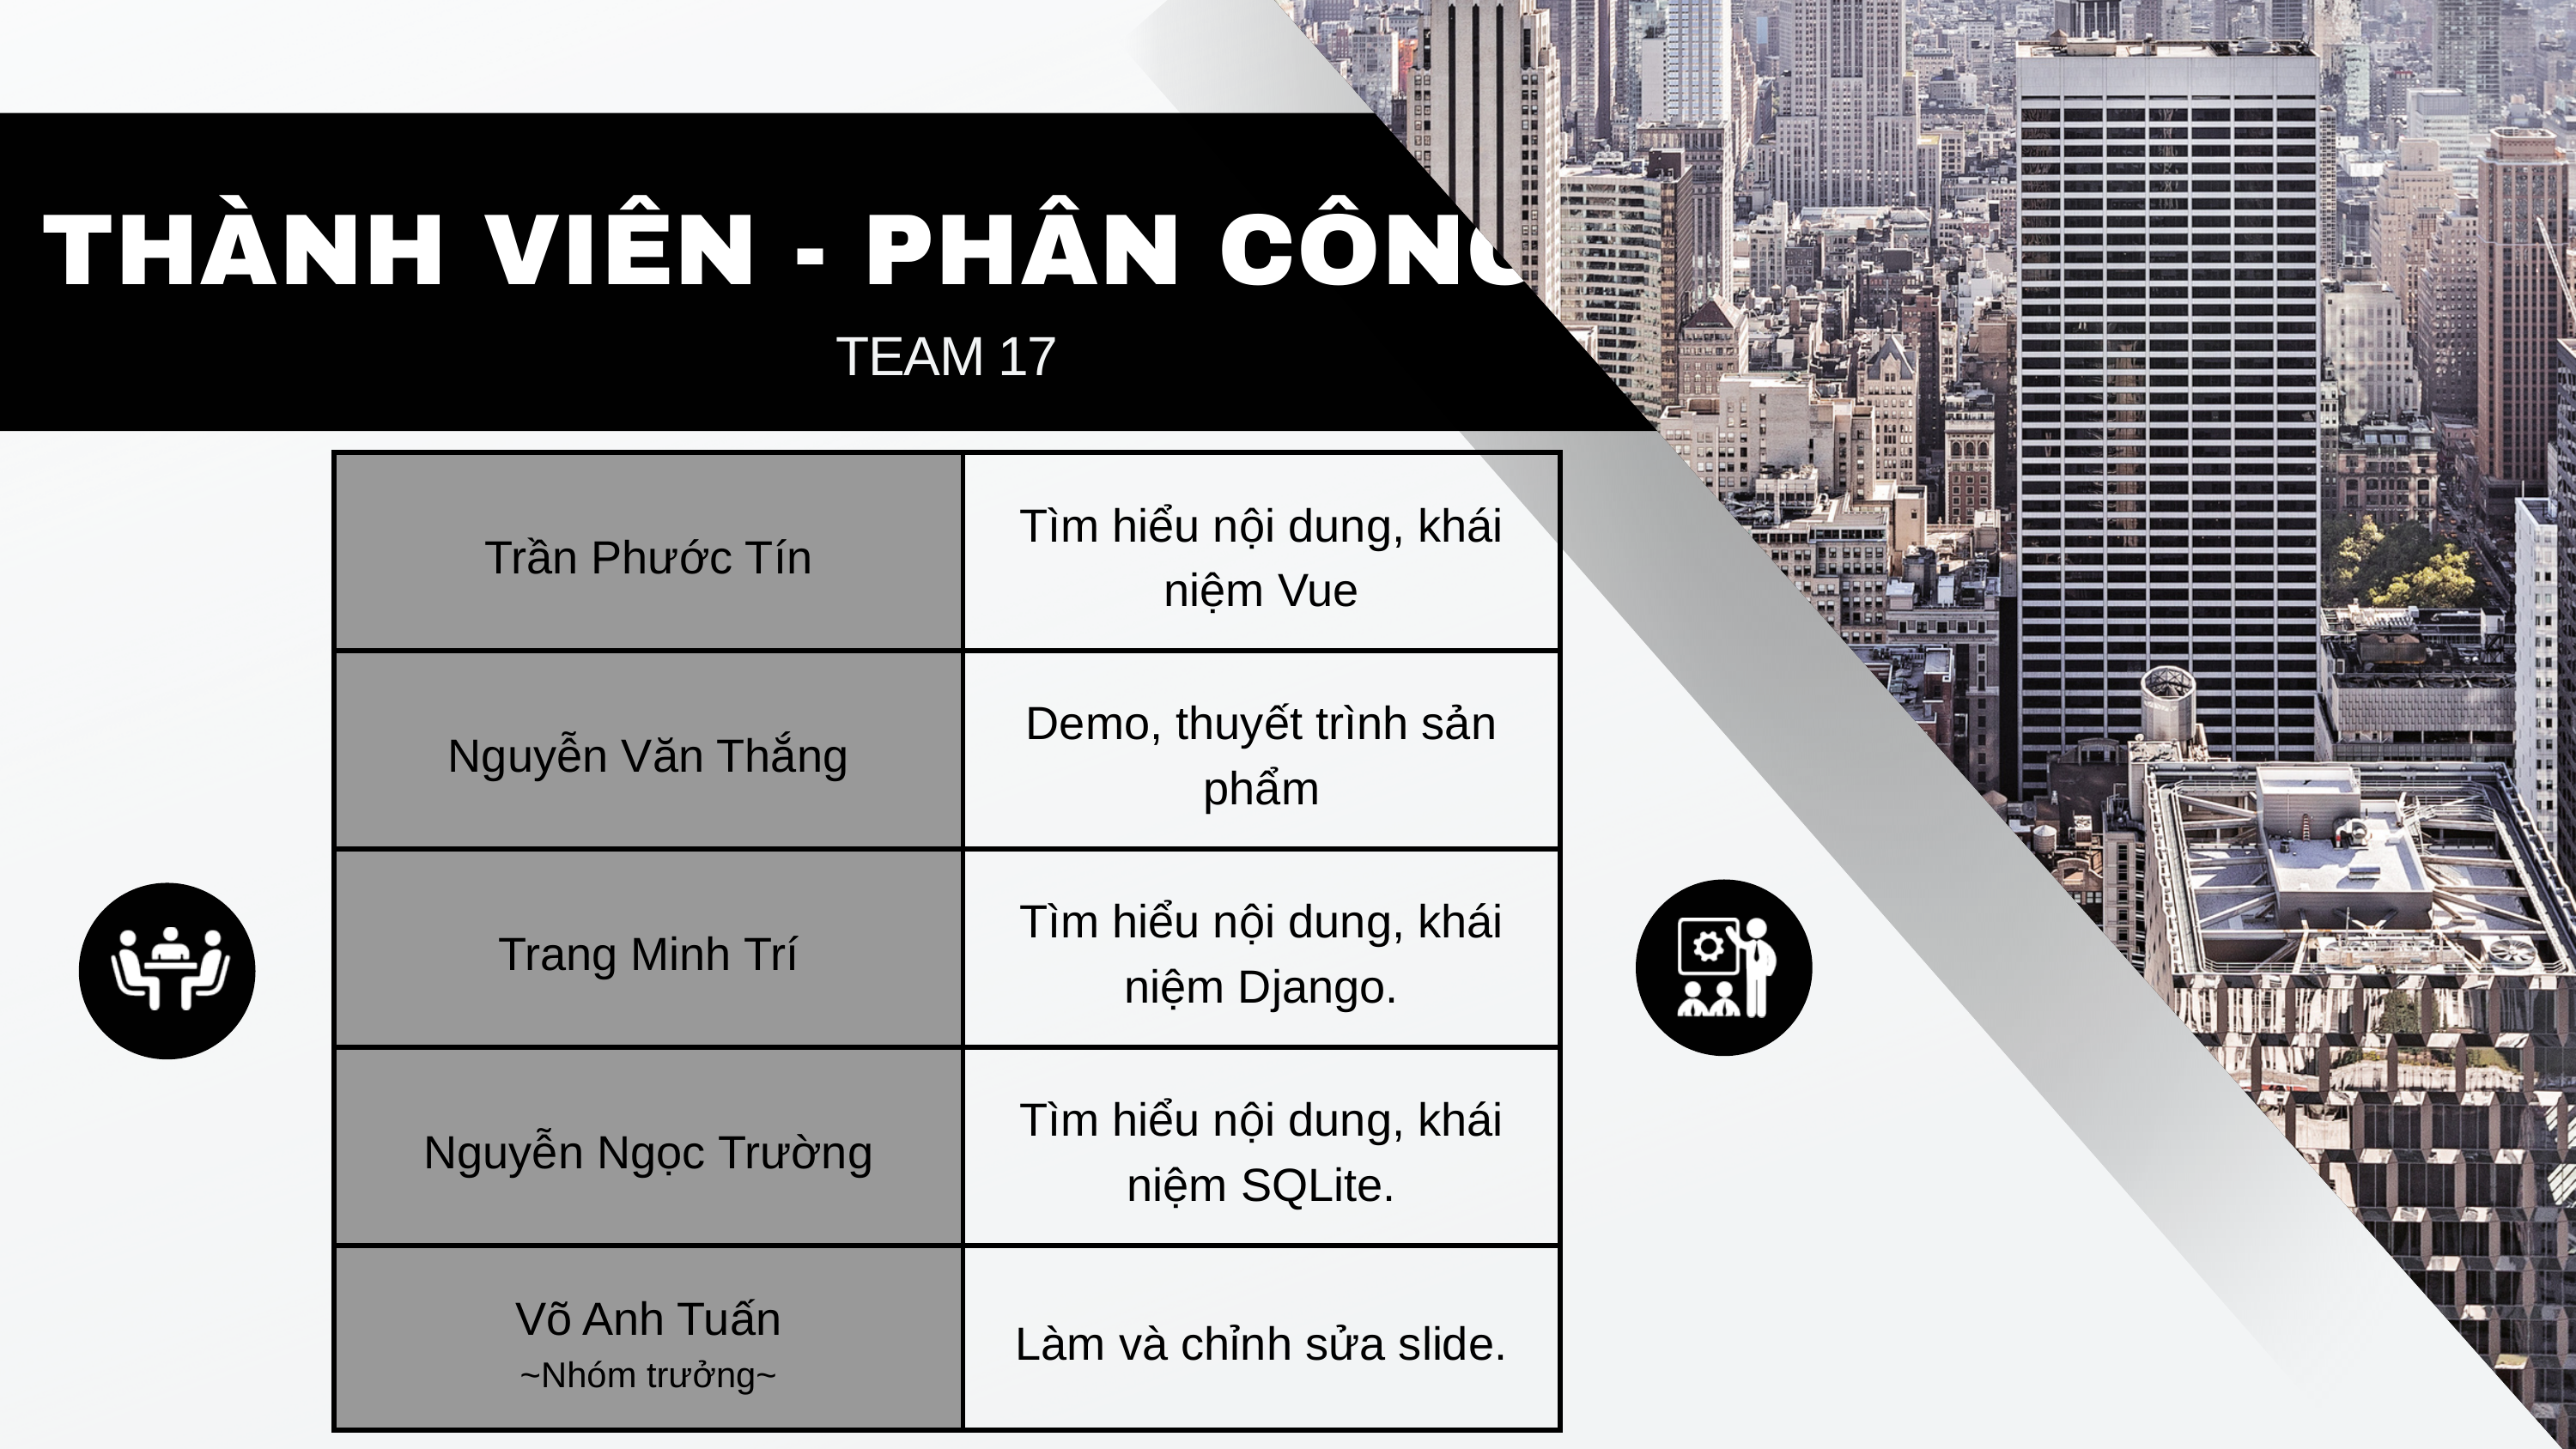

THÀNH VIÊN - PHÂN CÔNG
TEAM 17
| Trần Phước Tín | Tìm hiểu nội dung, khái niệm Vue |
| --- | --- |
| Nguyễn Văn Thắng | Demo, thuyết trình sản phẩm |
| Trang Minh Trí | Tìm hiểu nội dung, khái niệm Django. |
| Nguyễn Ngọc Trường | Tìm hiểu nội dung, khái niệm SQLite. |
| Võ Anh Tuấn ~Nhóm trưởng~ | Làm và chỉnh sửa slide. |